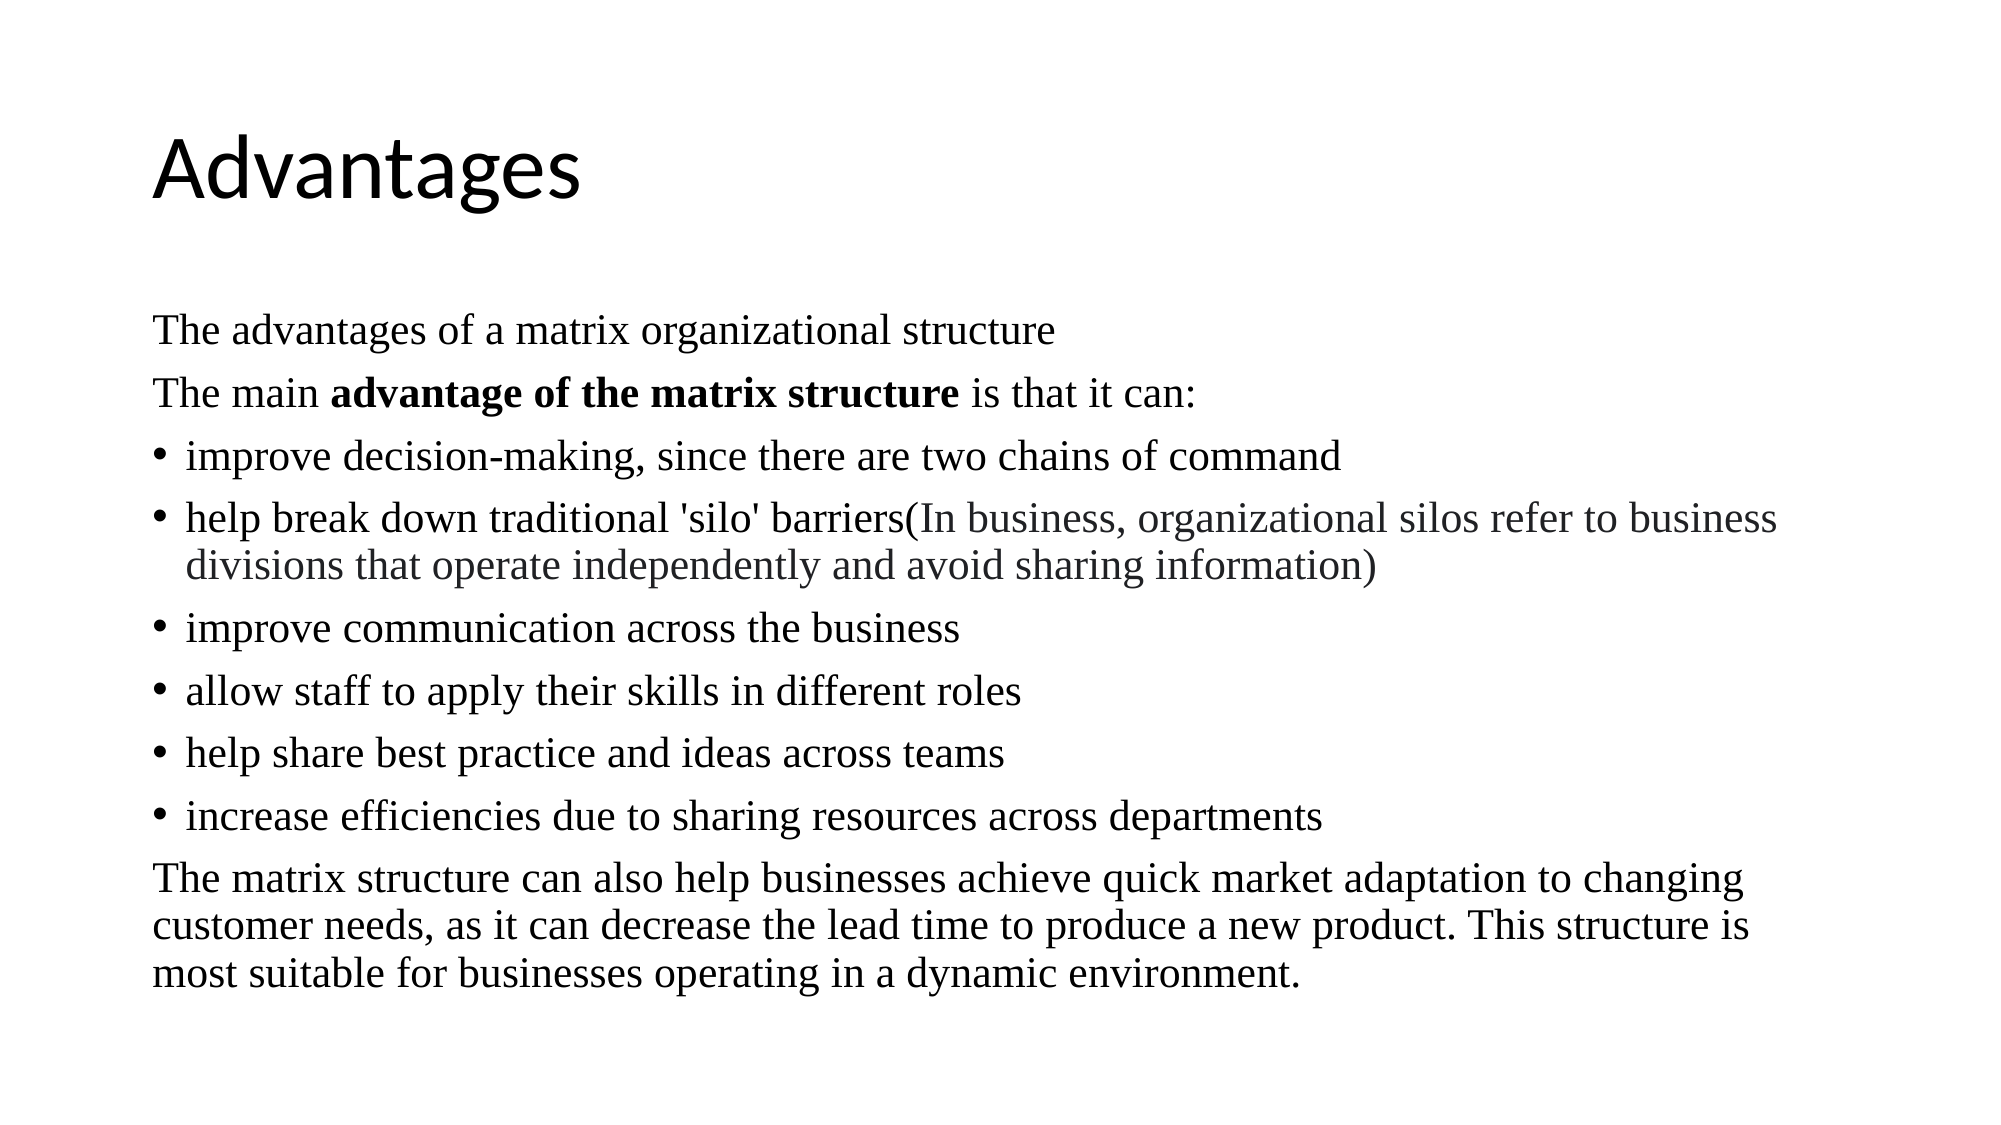

# Advantages
The advantages of a matrix organizational structure
The main advantage of the matrix structure is that it can:
improve decision-making, since there are two chains of command
help break down traditional 'silo' barriers(In business, organizational silos refer to business divisions that operate independently and avoid sharing information)
improve communication across the business
allow staff to apply their skills in different roles
help share best practice and ideas across teams
increase efficiencies due to sharing resources across departments
The matrix structure can also help businesses achieve quick market adaptation to changing customer needs, as it can decrease the lead time to produce a new product. This structure is most suitable for businesses operating in a dynamic environment.